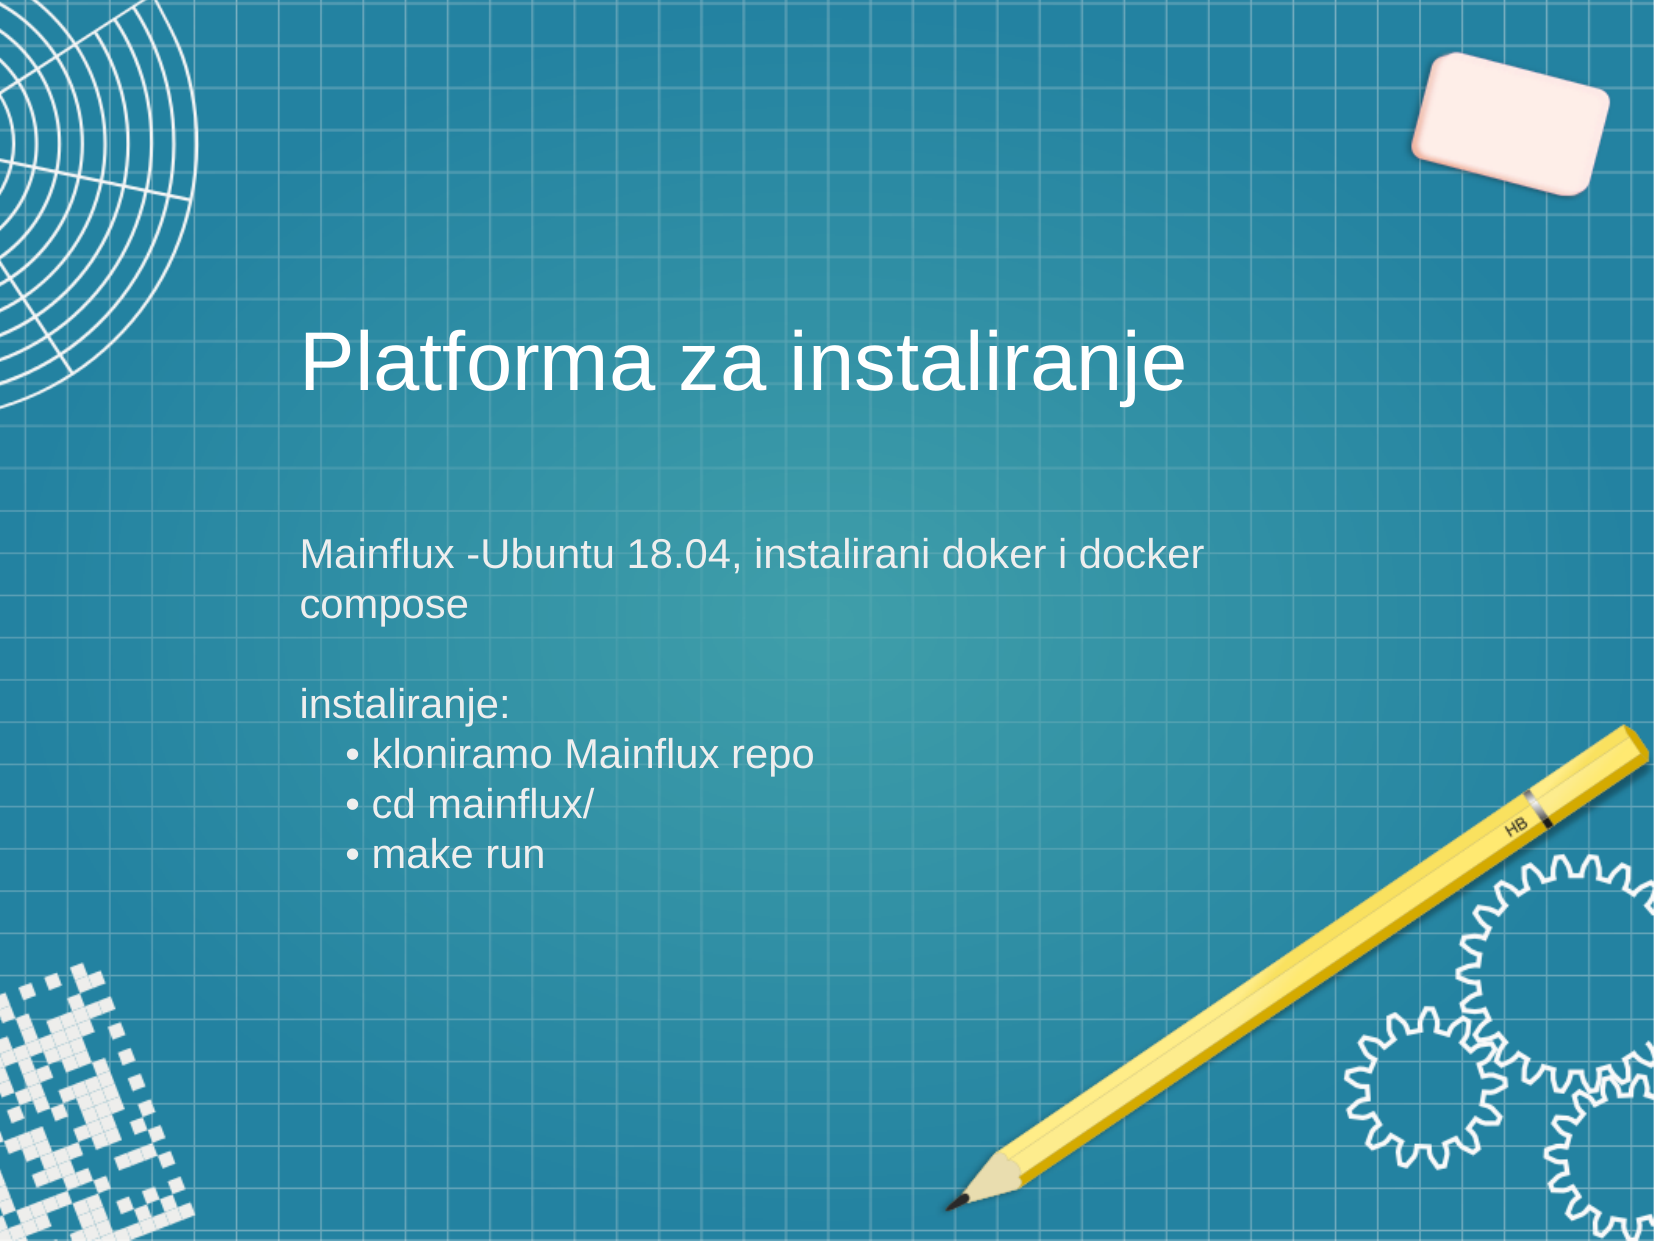

Platforma za instaliranje

Mainflux -Ubuntu 18.04, instalirani doker i docker  compose

instaliranje:
    • kloniramo Mainflux repo
    • cd mainflux/
    • make run